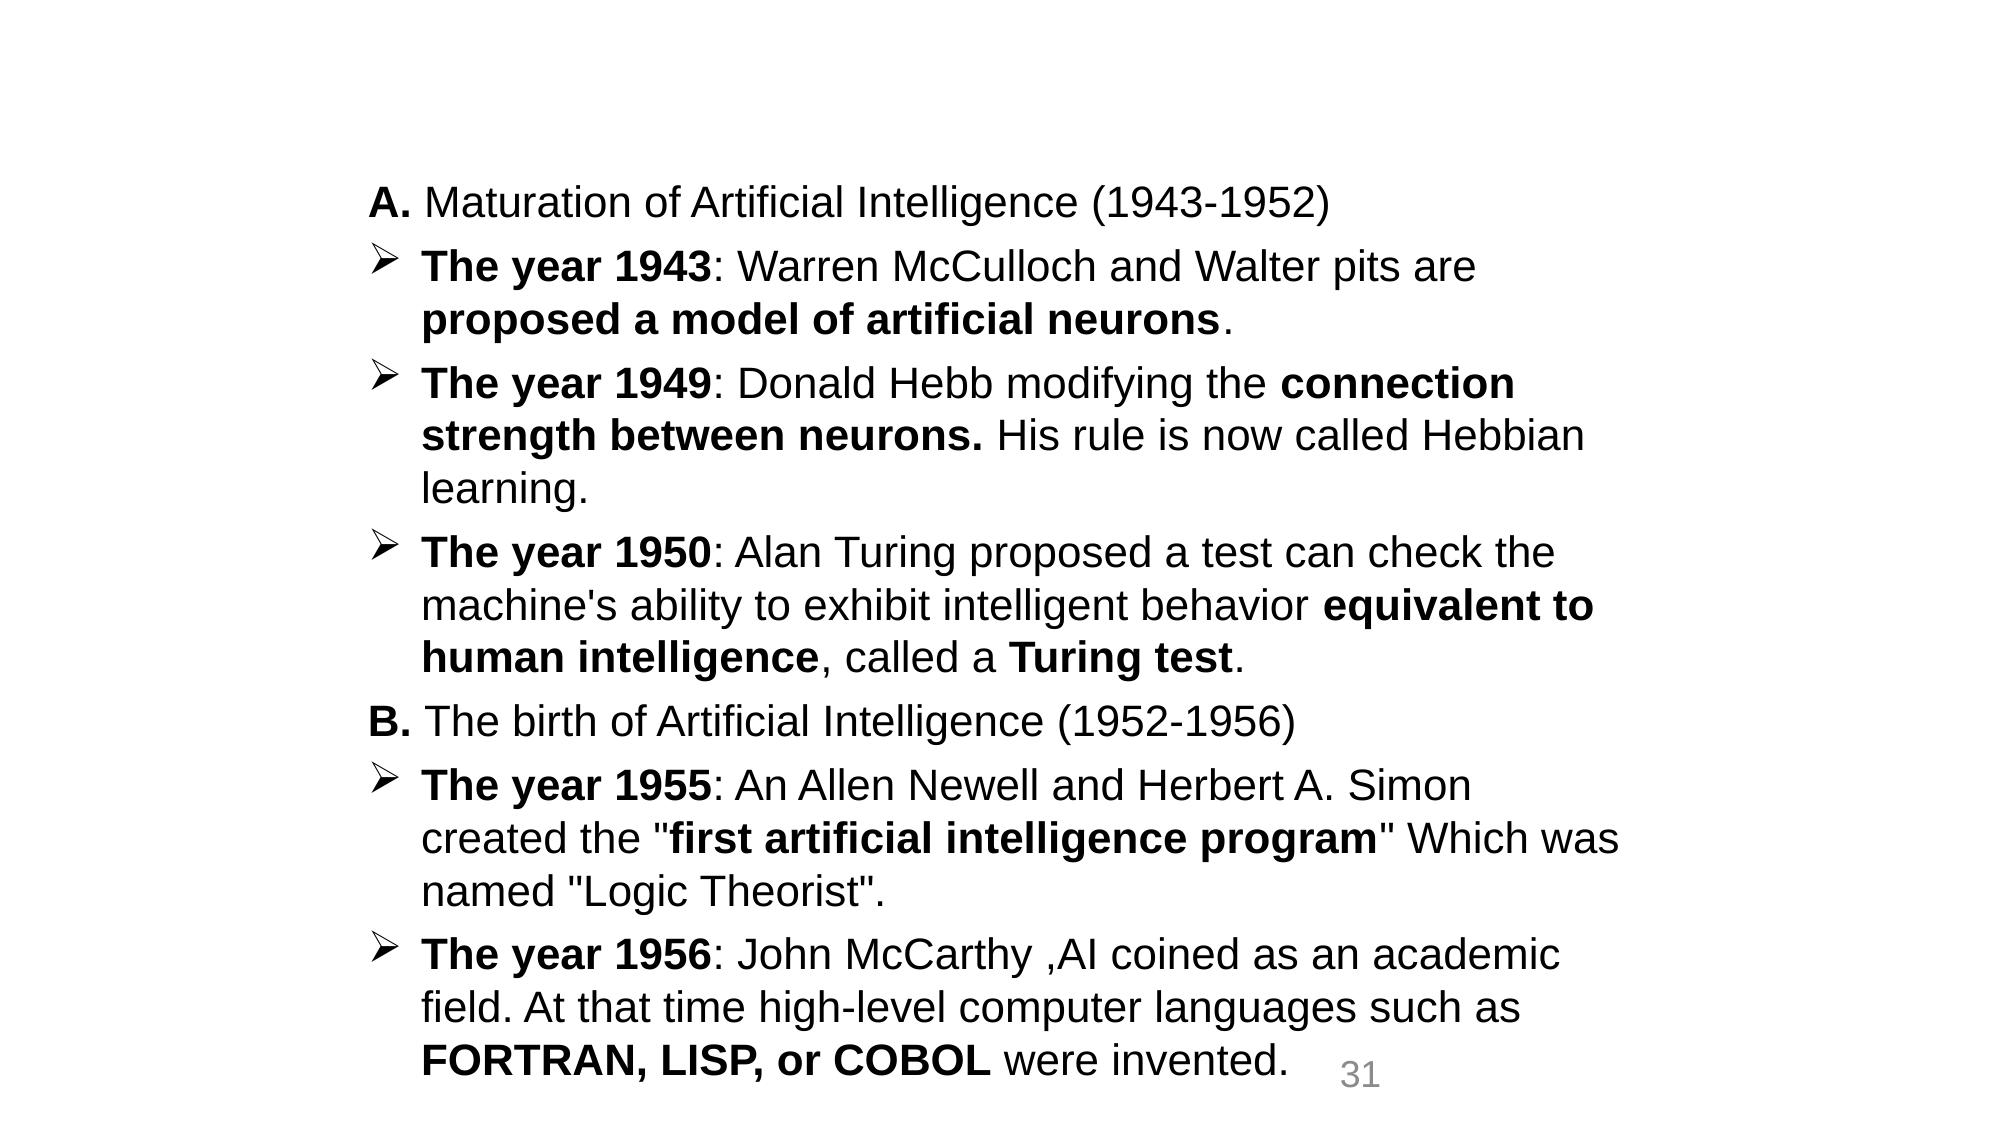

A. Maturation of Artificial Intelligence (1943-1952)
The year 1943: Warren McCulloch and Walter pits are proposed a model of artificial neurons.
The year 1949: Donald Hebb modifying the connection strength between neurons. His rule is now called Hebbian learning.
The year 1950: Alan Turing proposed a test can check the machine's ability to exhibit intelligent behavior equivalent to human intelligence, called a Turing test.
B. The birth of Artificial Intelligence (1952-1956)
The year 1955: An Allen Newell and Herbert A. Simon created the "first artificial intelligence program" Which was named "Logic Theorist".
The year 1956: John McCarthy ,AI coined as an academic field. At that time high-level computer languages such as FORTRAN, LISP, or COBOL were invented.

31